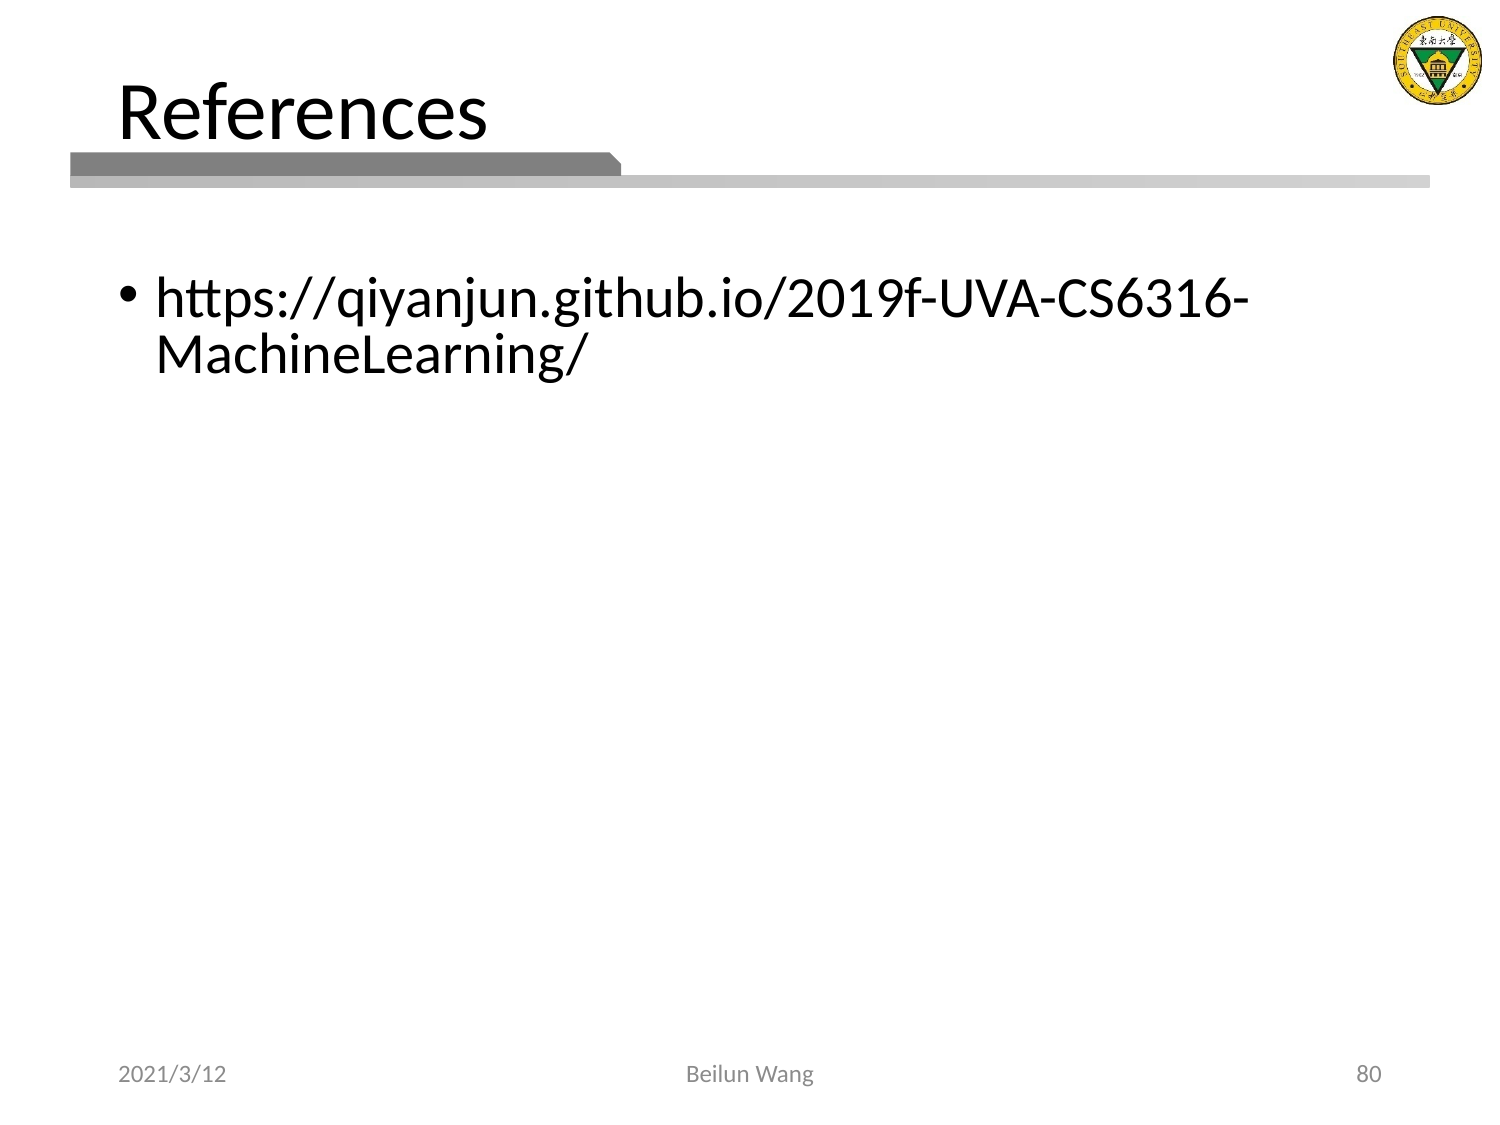

# References
https://qiyanjun.github.io/2019f-UVA-CS6316-MachineLearning/

2021/3/12
Beilun Wang
80